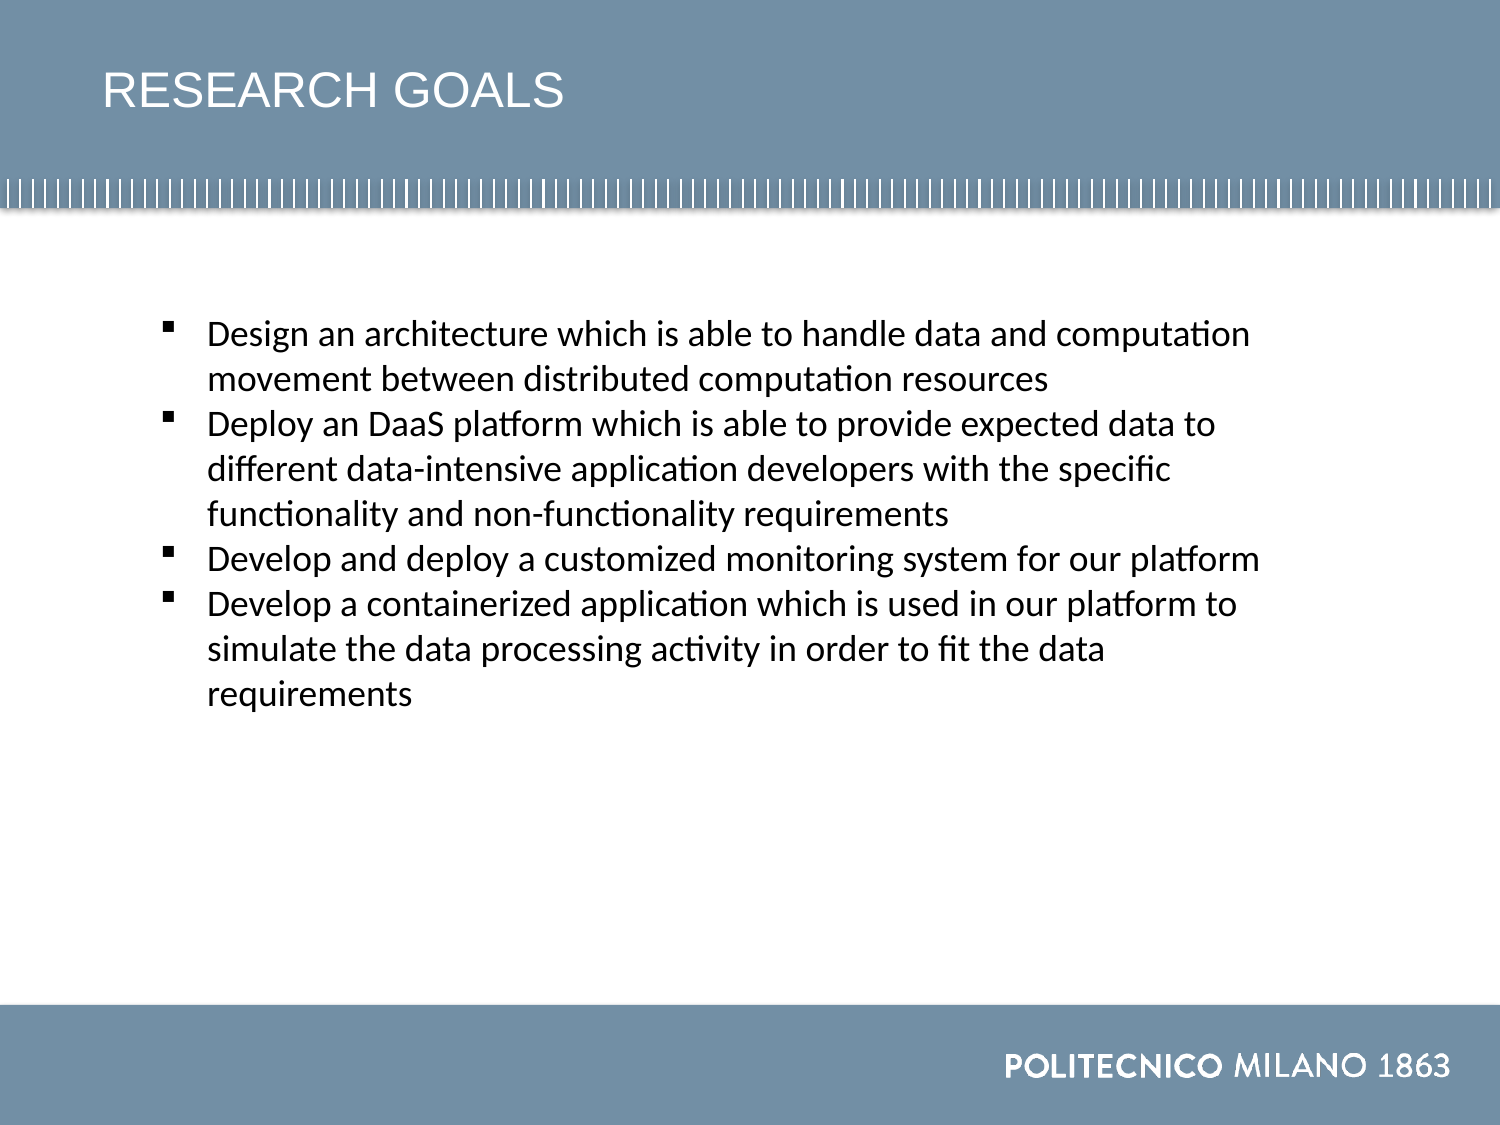

RESEARCH GOALS
Design an architecture which is able to handle data and computation movement between distributed computation resources
Deploy an DaaS platform which is able to provide expected data to different data-intensive application developers with the specific functionality and non-functionality requirements
Develop and deploy a customized monitoring system for our platform
Develop a containerized application which is used in our platform to simulate the data processing activity in order to fit the data requirements